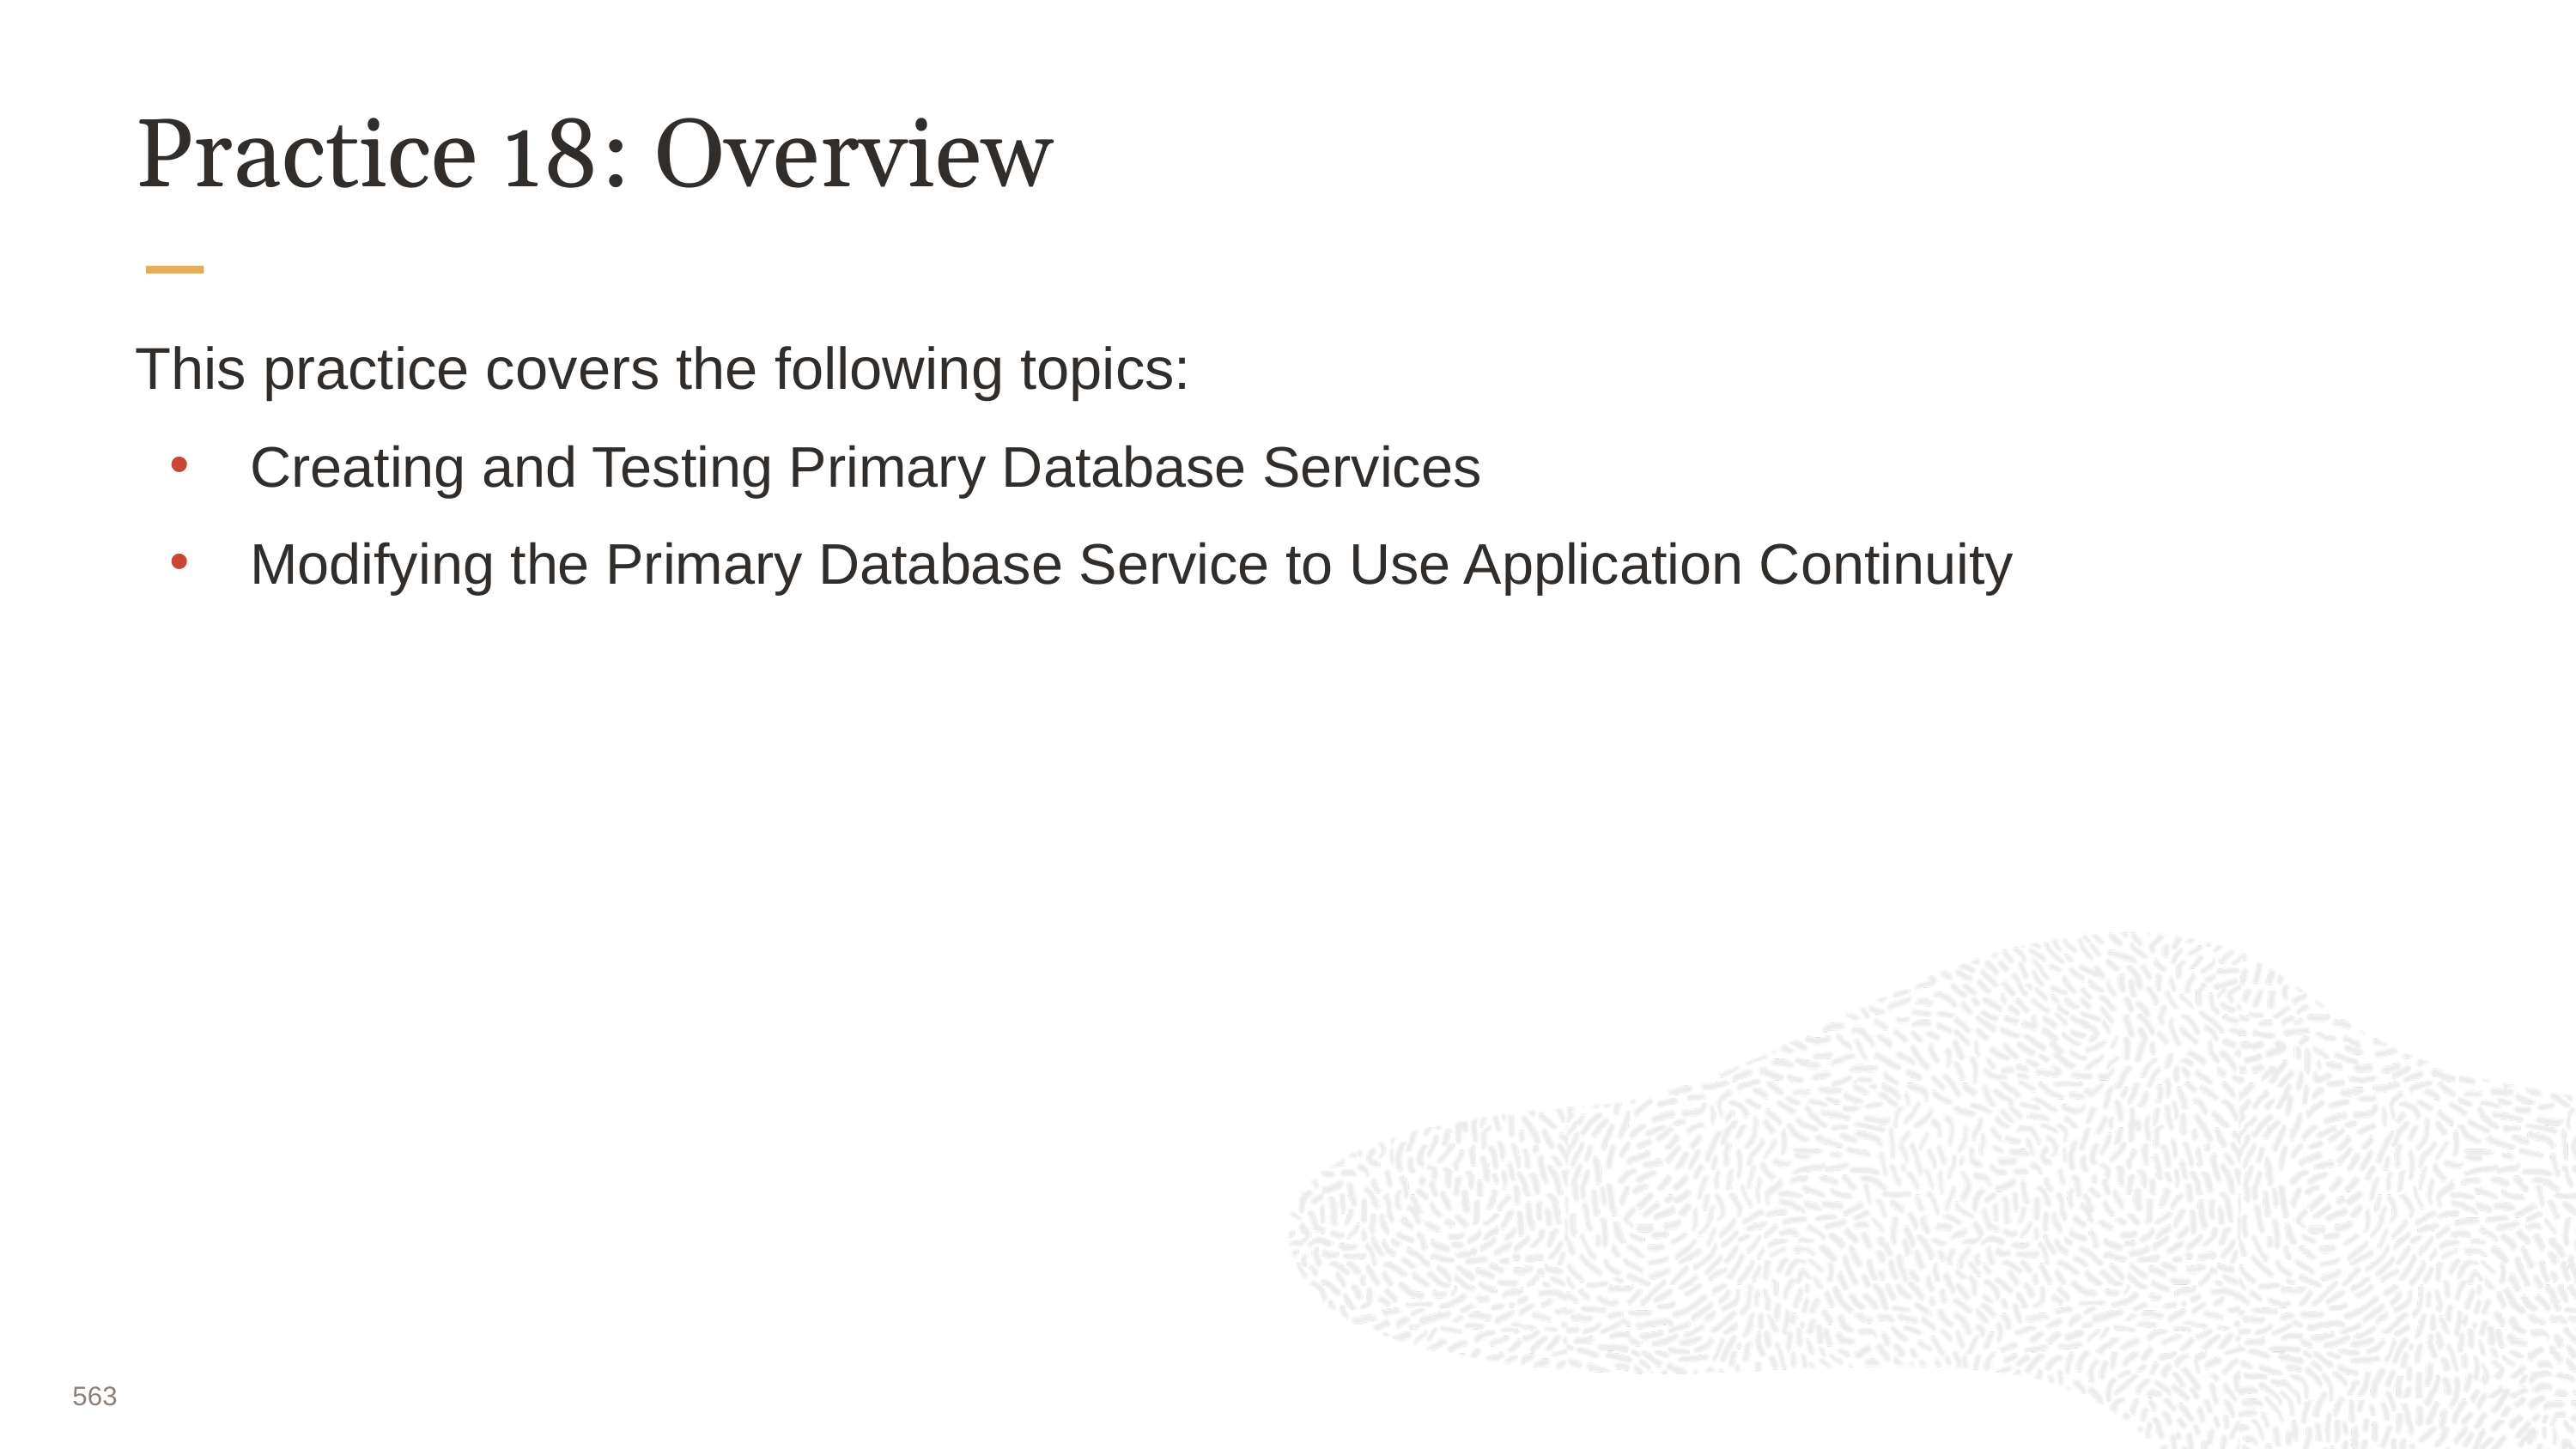

# Practice 18: Overview
This practice covers the following topics:
Creating and Testing Primary Database Services
Modifying the Primary Database Service to Use Application Continuity